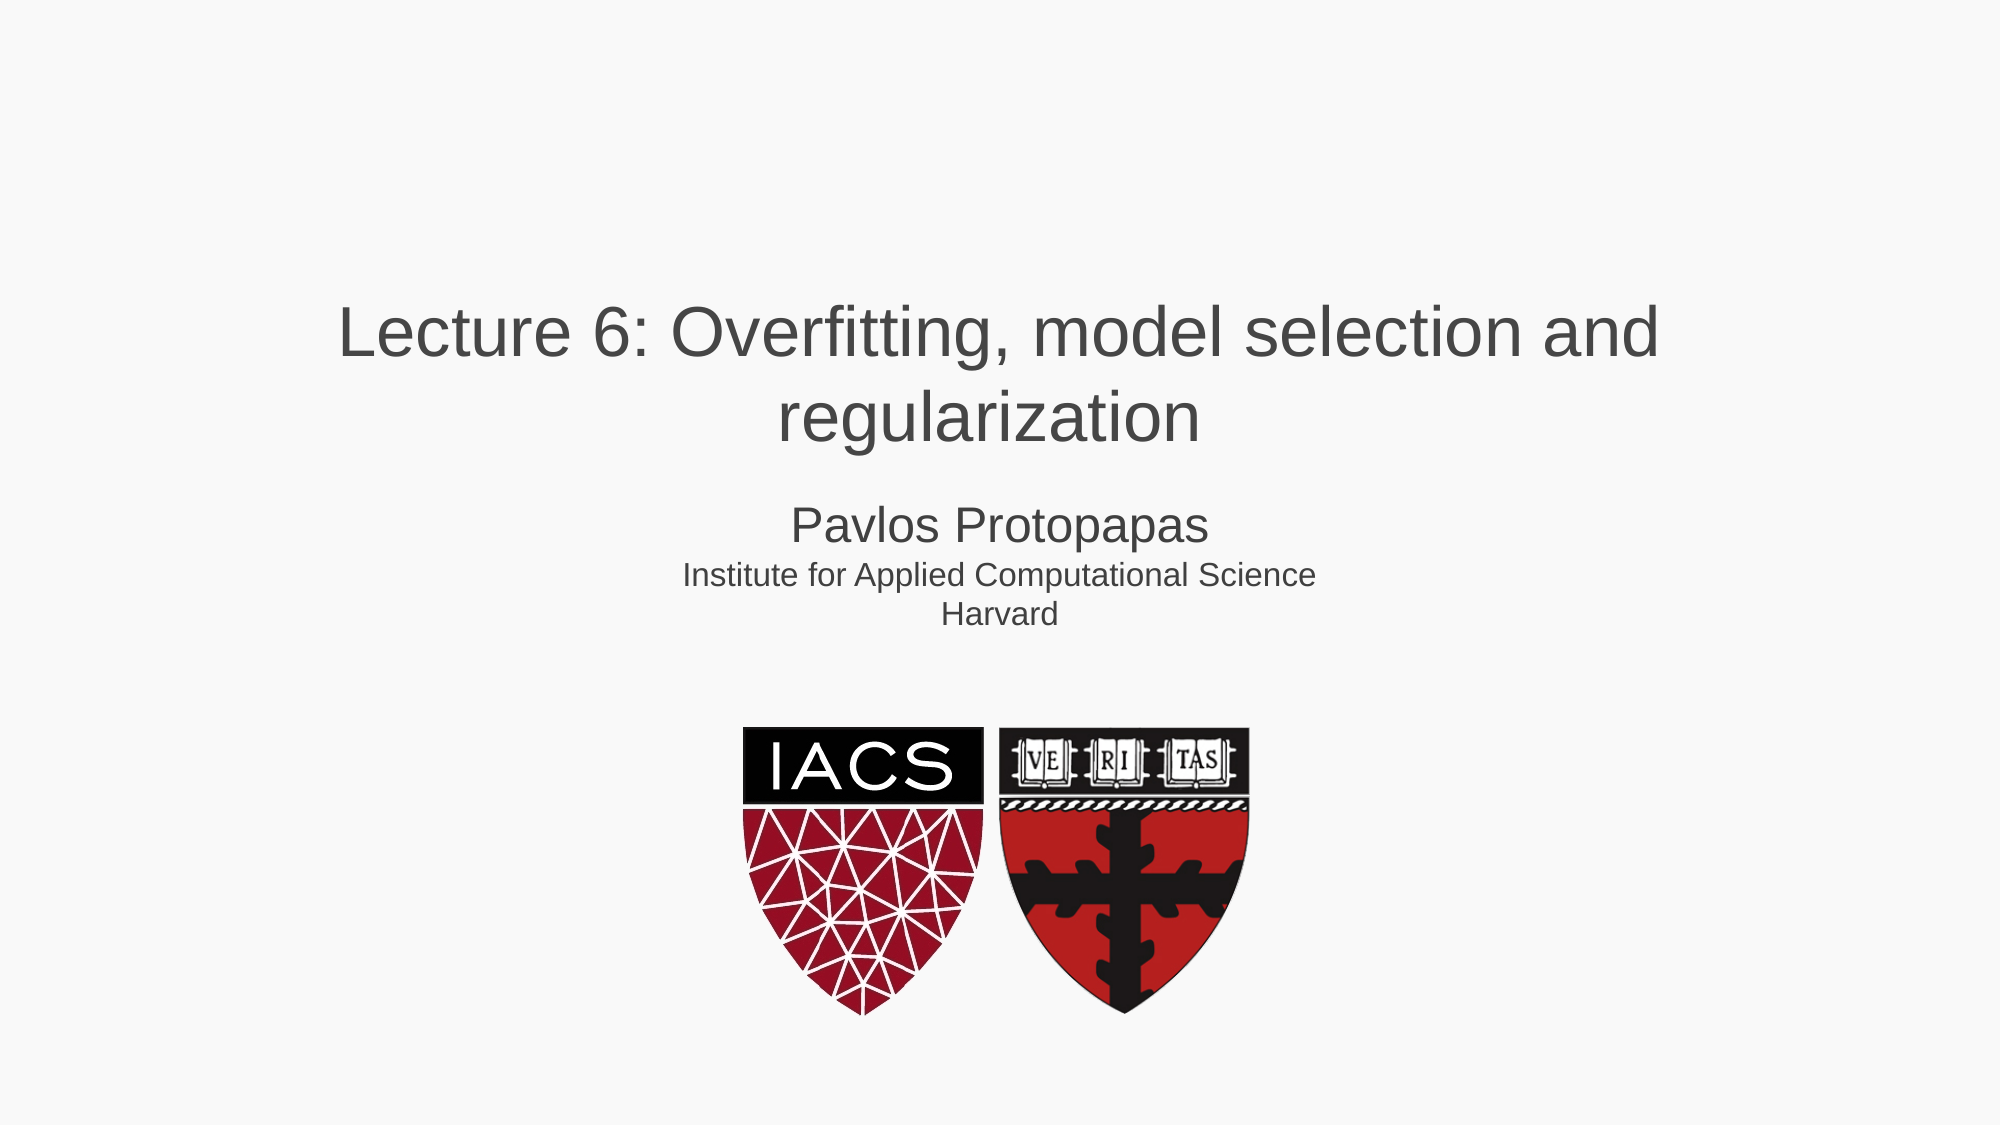

# Lecture 6: Overfitting, model selection and regularization